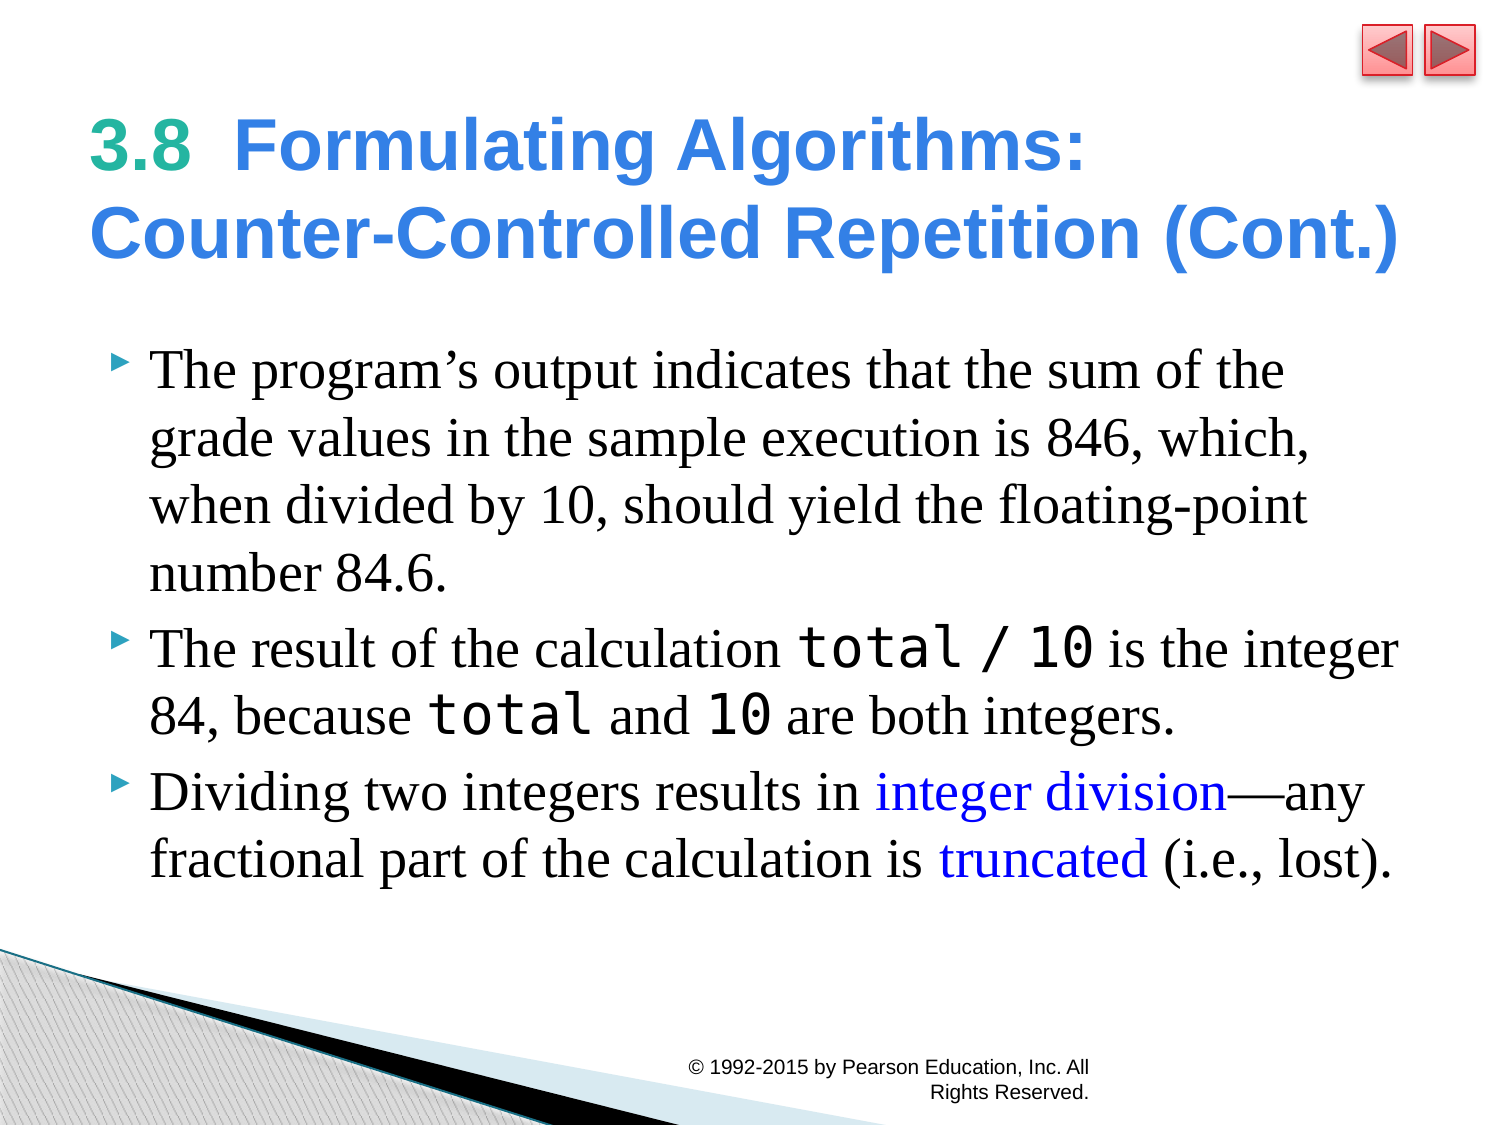

# 3.8  Formulating Algorithms: Counter-Controlled Repetition (Cont.)
The program’s output indicates that the sum of the grade values in the sample execution is 846, which, when divided by 10, should yield the floating-point number 84.6.
The result of the calculation total / 10 is the integer 84, because total and 10 are both integers.
Dividing two integers results in integer division—any fractional part of the calculation is truncated (i.e., lost).
© 1992-2015 by Pearson Education, Inc. All Rights Reserved.